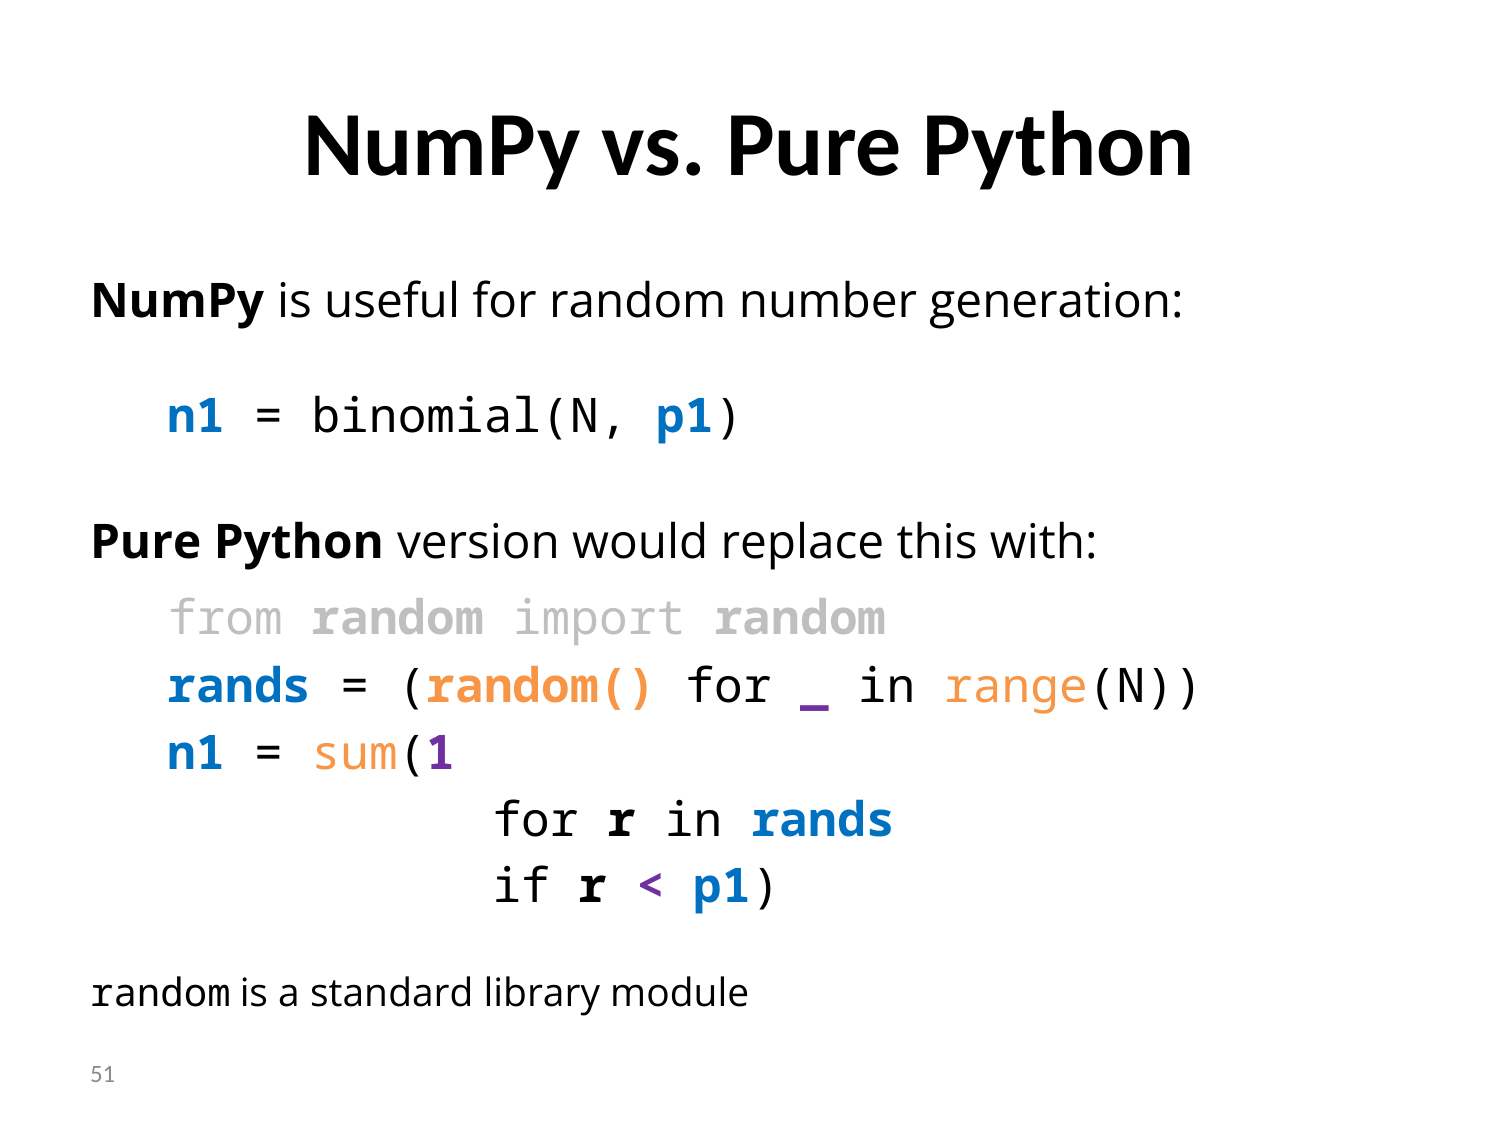

# NumPy vs. Pure Python
NumPy is useful for random number generation:

	n1 = binomial(N, p1)

Pure Python version would replace this with:
	from random import random
	rands = (random() for _ in range(N))
	n1 = sum(1
              for r in rands
              if r < p1)

random is a standard library module
51